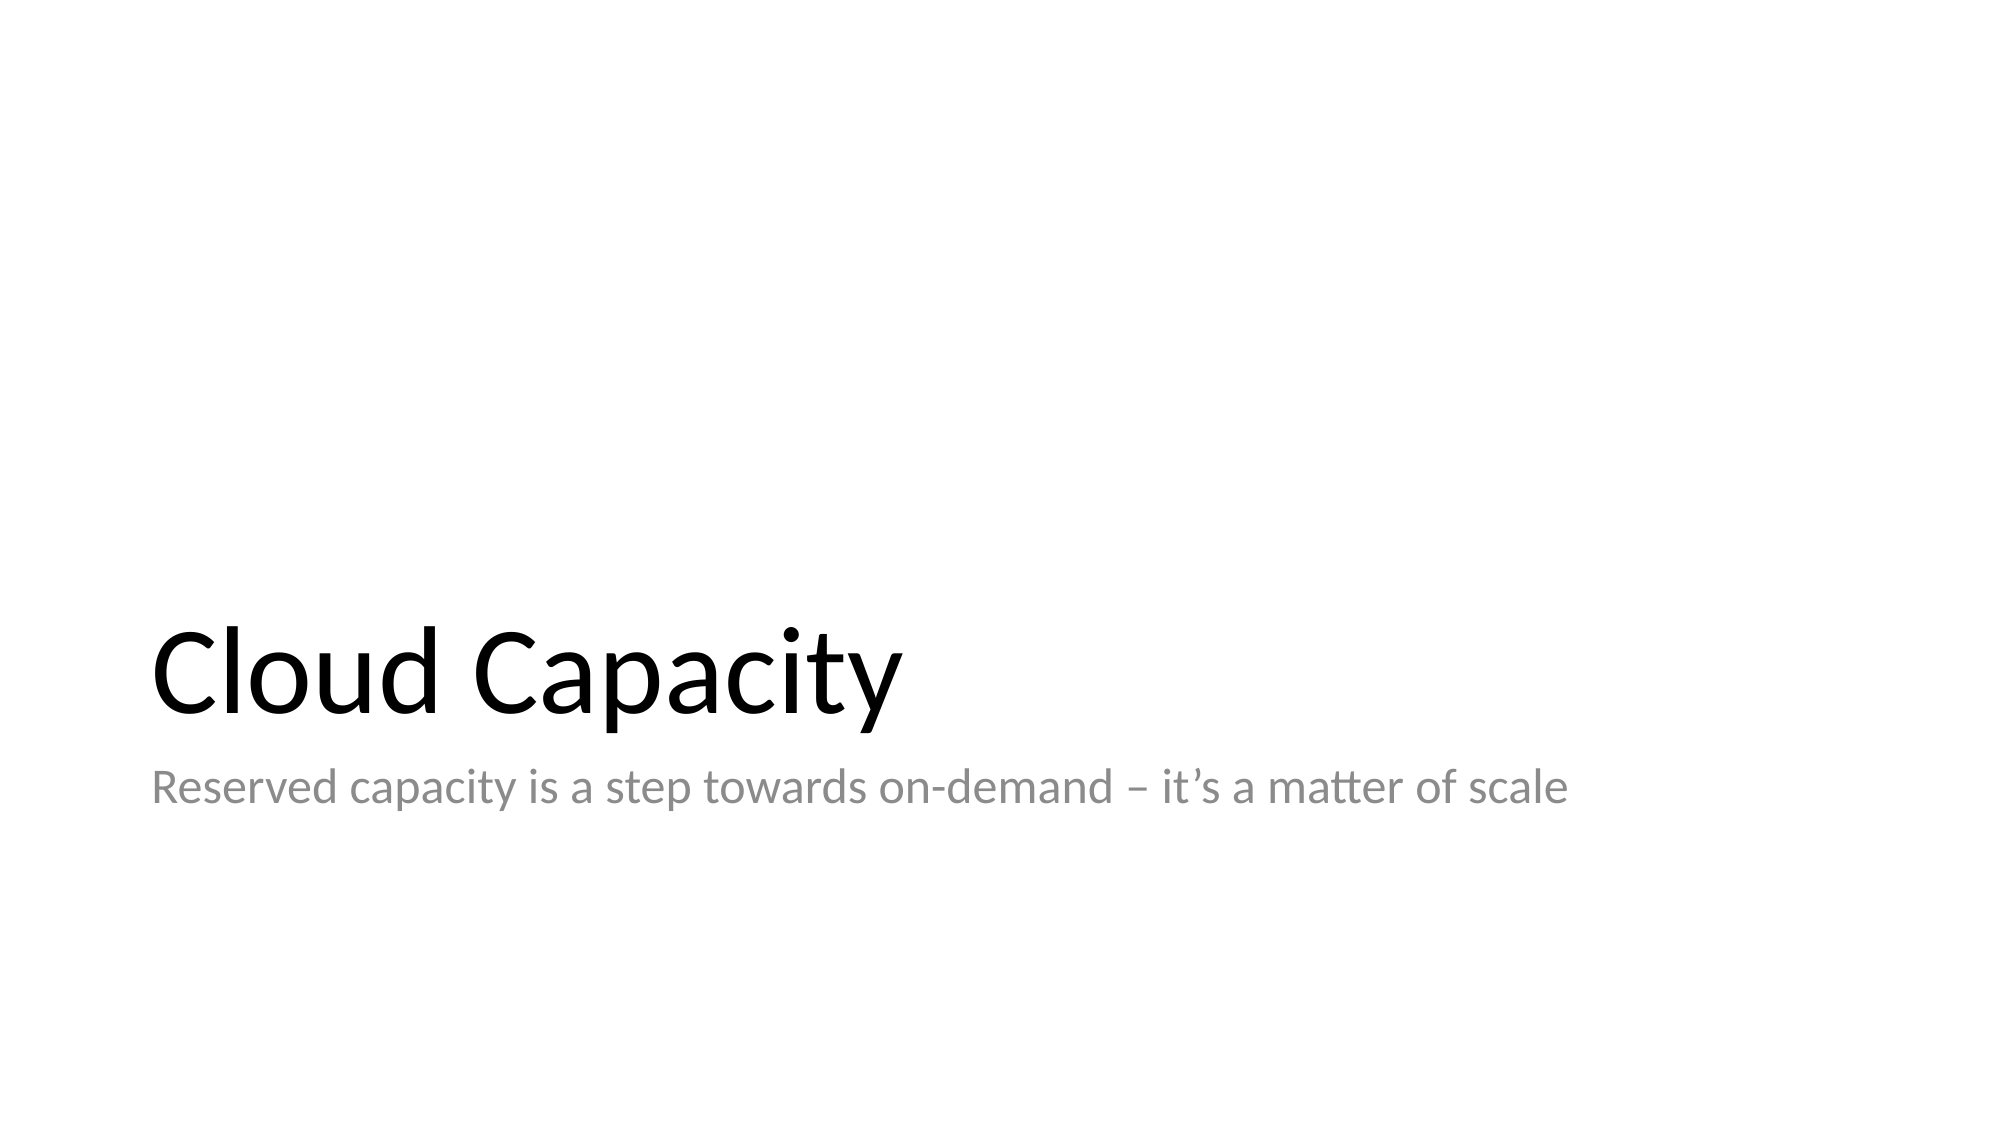

# Cloud Capacity
Reserved capacity is a step towards on-demand – it’s a matter of scale